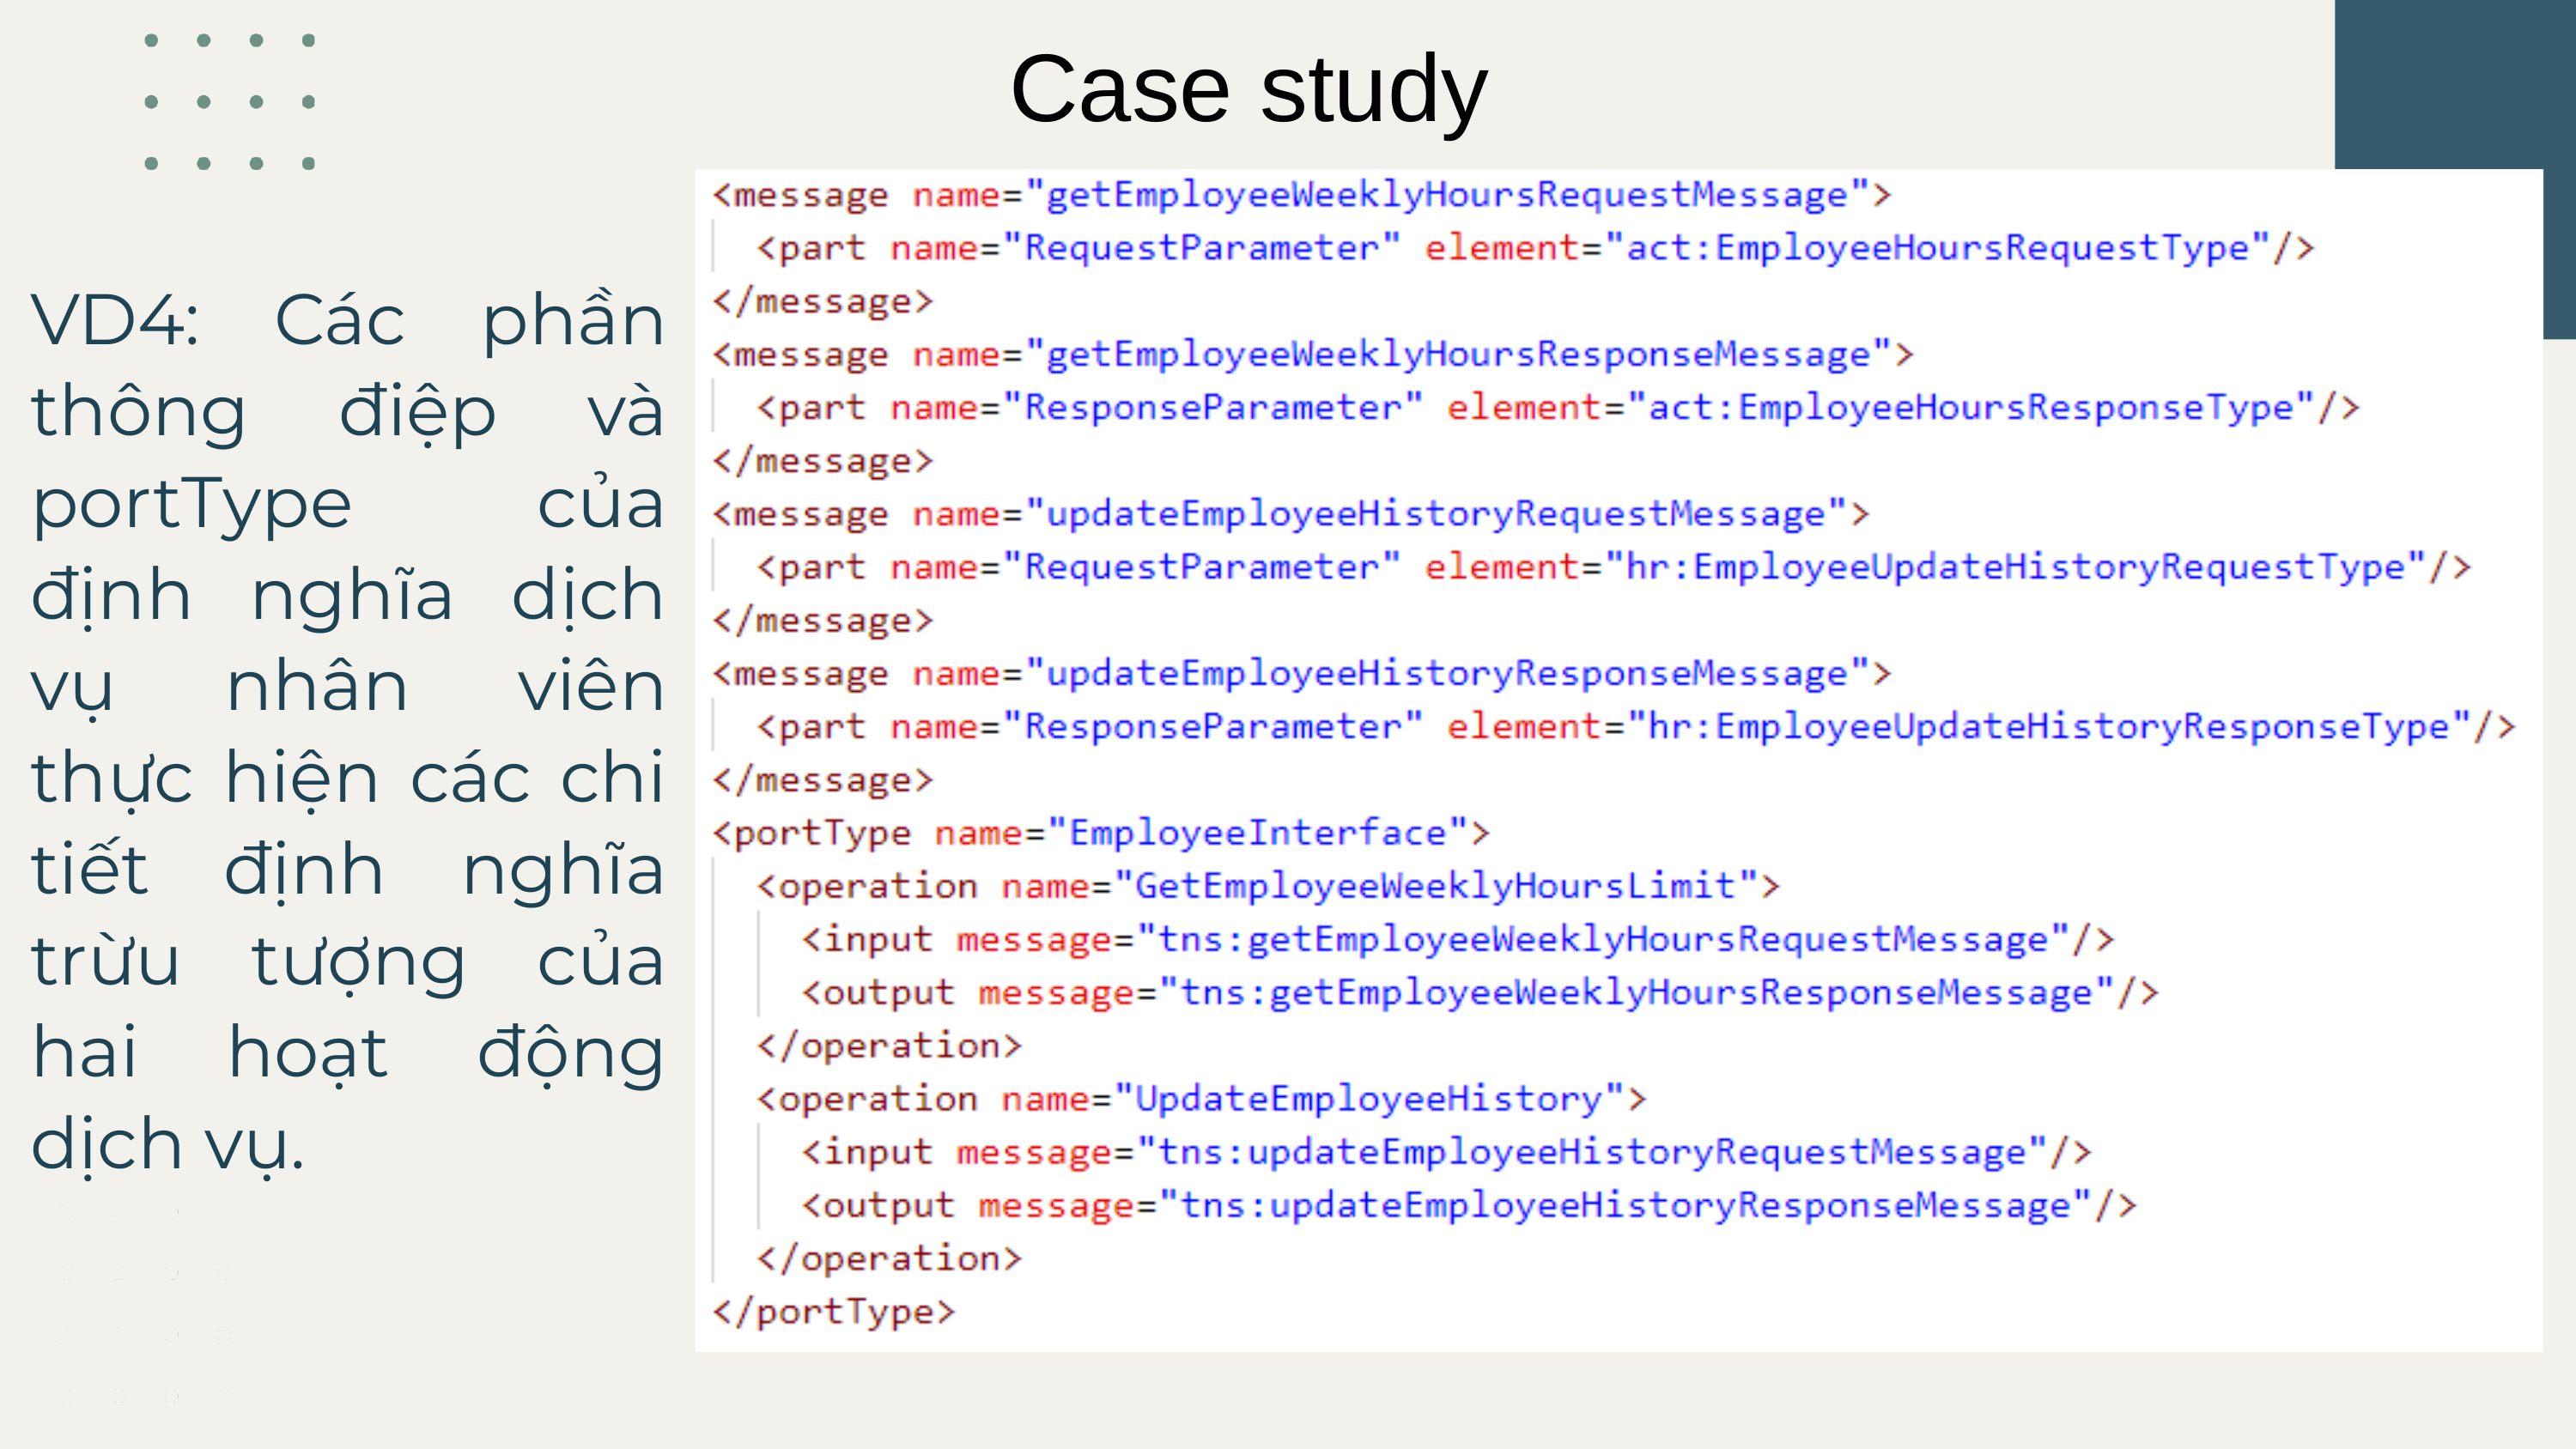

Case study

VD4: Các phần thông điệp và portType của định nghĩa dịch vụ nhân viên thực hiện các chi tiết định nghĩa trừu tượng của hai hoạt động dịch vụ.